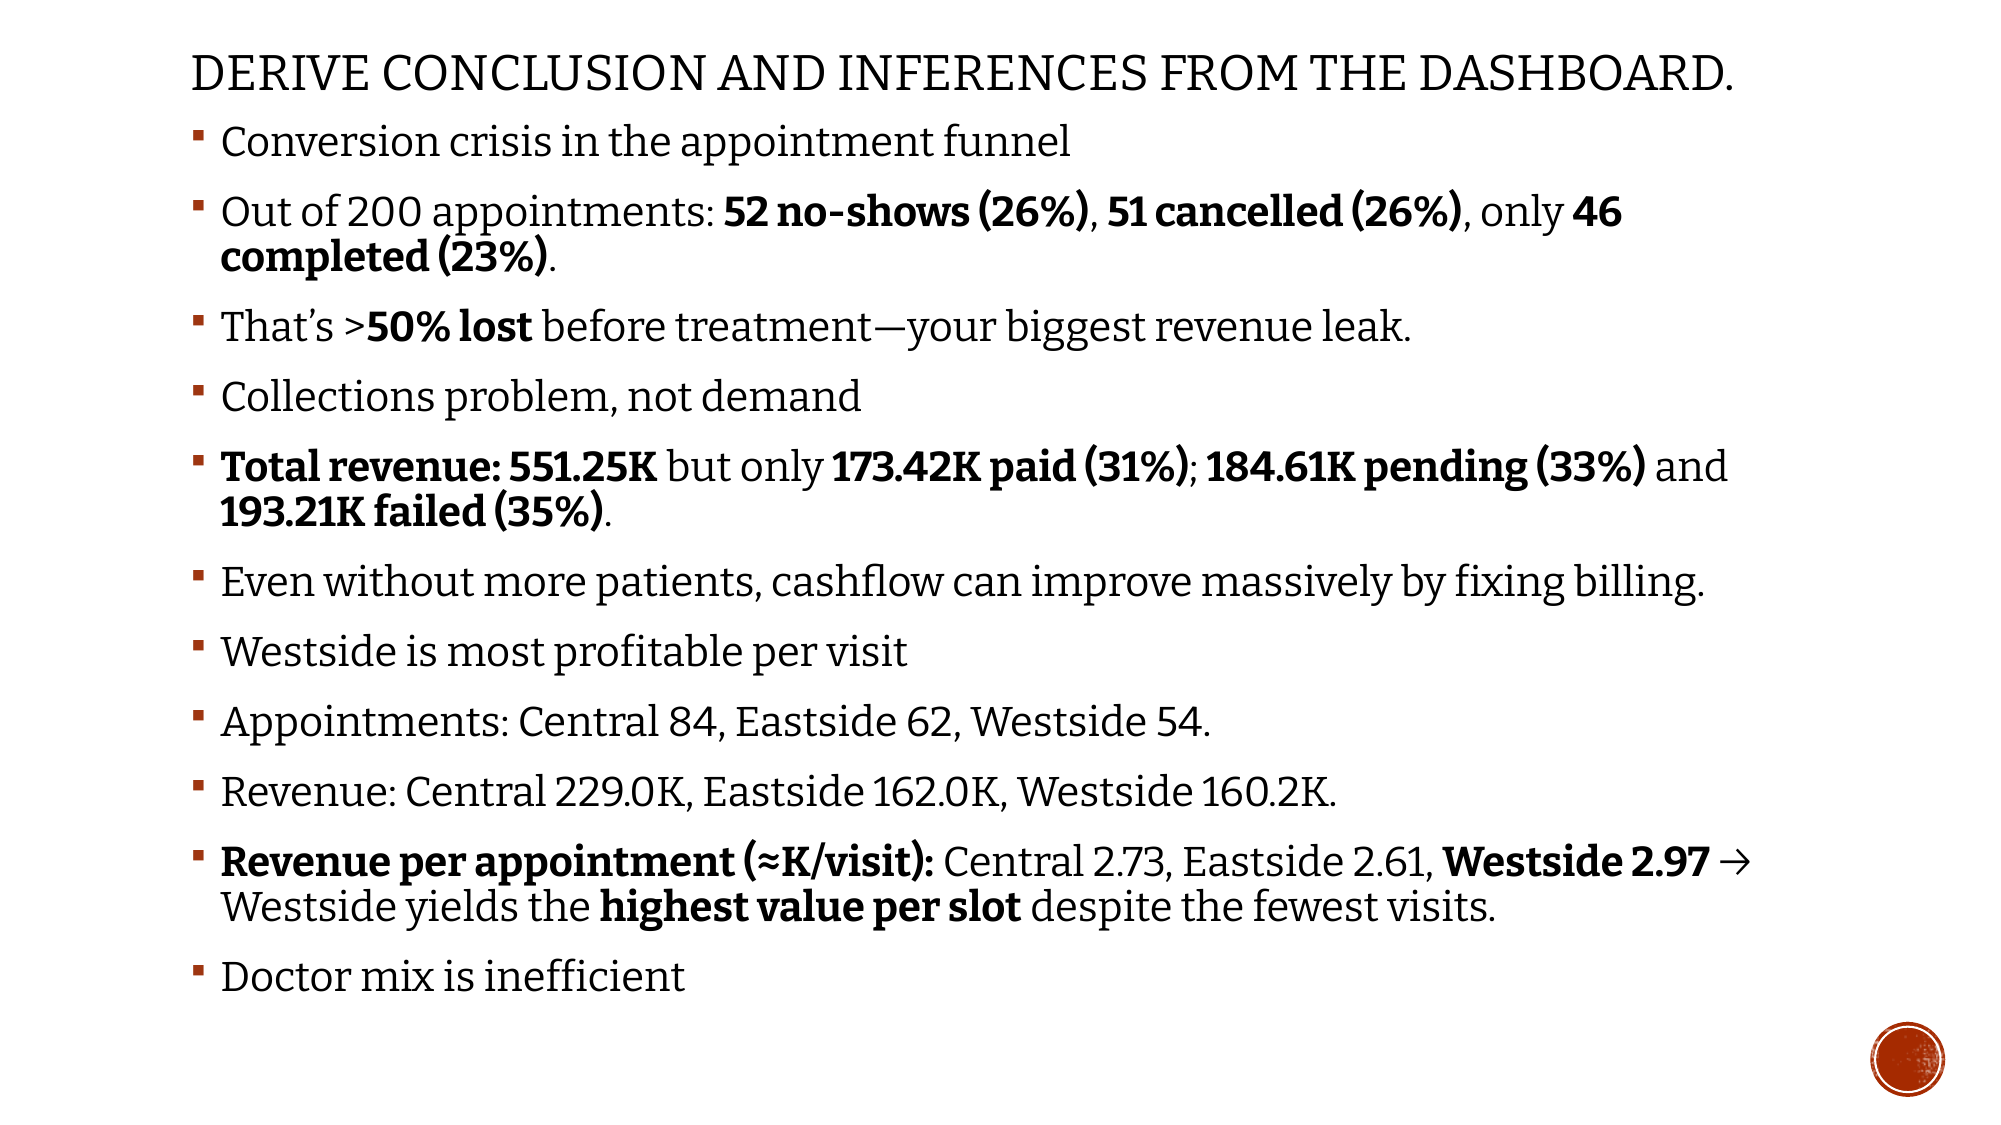

# Derive Conclusion and Inferences from the Dashboard.
Conversion crisis in the appointment funnel
Out of 200 appointments: 52 no-shows (26%), 51 cancelled (26%), only 46 completed (23%).
That’s >50% lost before treatment—your biggest revenue leak.
Collections problem, not demand
Total revenue: 551.25K but only 173.42K paid (31%); 184.61K pending (33%) and 193.21K failed (35%).
Even without more patients, cashflow can improve massively by fixing billing.
Westside is most profitable per visit
Appointments: Central 84, Eastside 62, Westside 54.
Revenue: Central 229.0K, Eastside 162.0K, Westside 160.2K.
Revenue per appointment (≈K/visit): Central 2.73, Eastside 2.61, Westside 2.97 → Westside yields the highest value per slot despite the fewest visits.
Doctor mix is inefficient